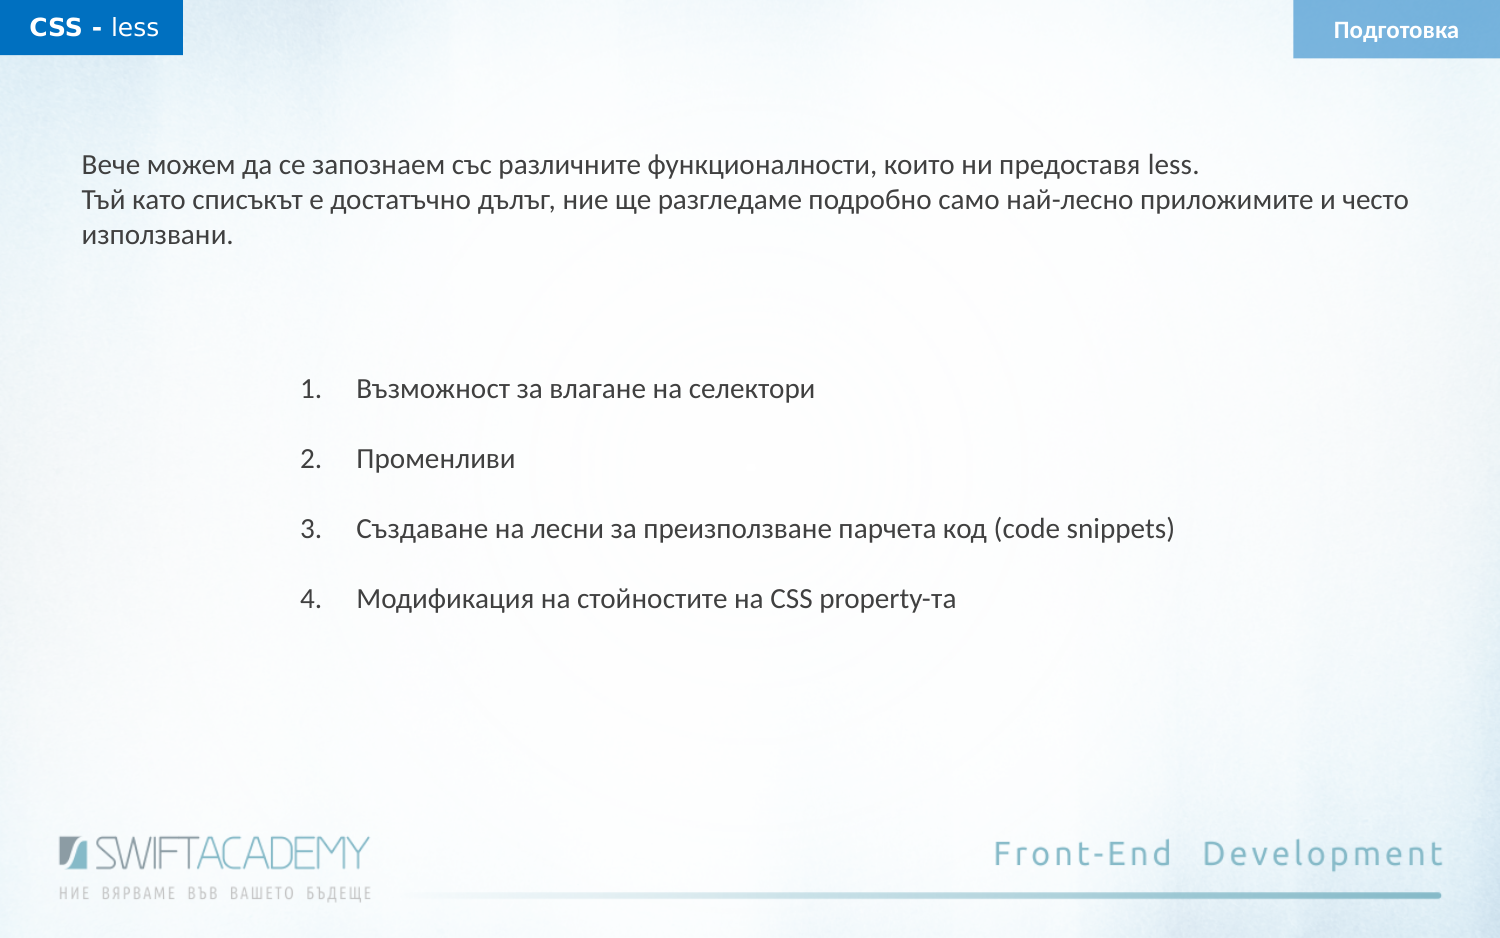

CSS - less
Подготовка
Вече можем да се запознаем със различните функционалности, които ни предоставя less.
Тъй като списъкът е достатъчно дълъг, ние ще разгледаме подробно само най-лесно приложимите и често използвани.
Възможност за влагане на селектори
Променливи
Създаване на лесни за преизползване парчета код (code snippets)
Модификация на стойностите на CSS property-та